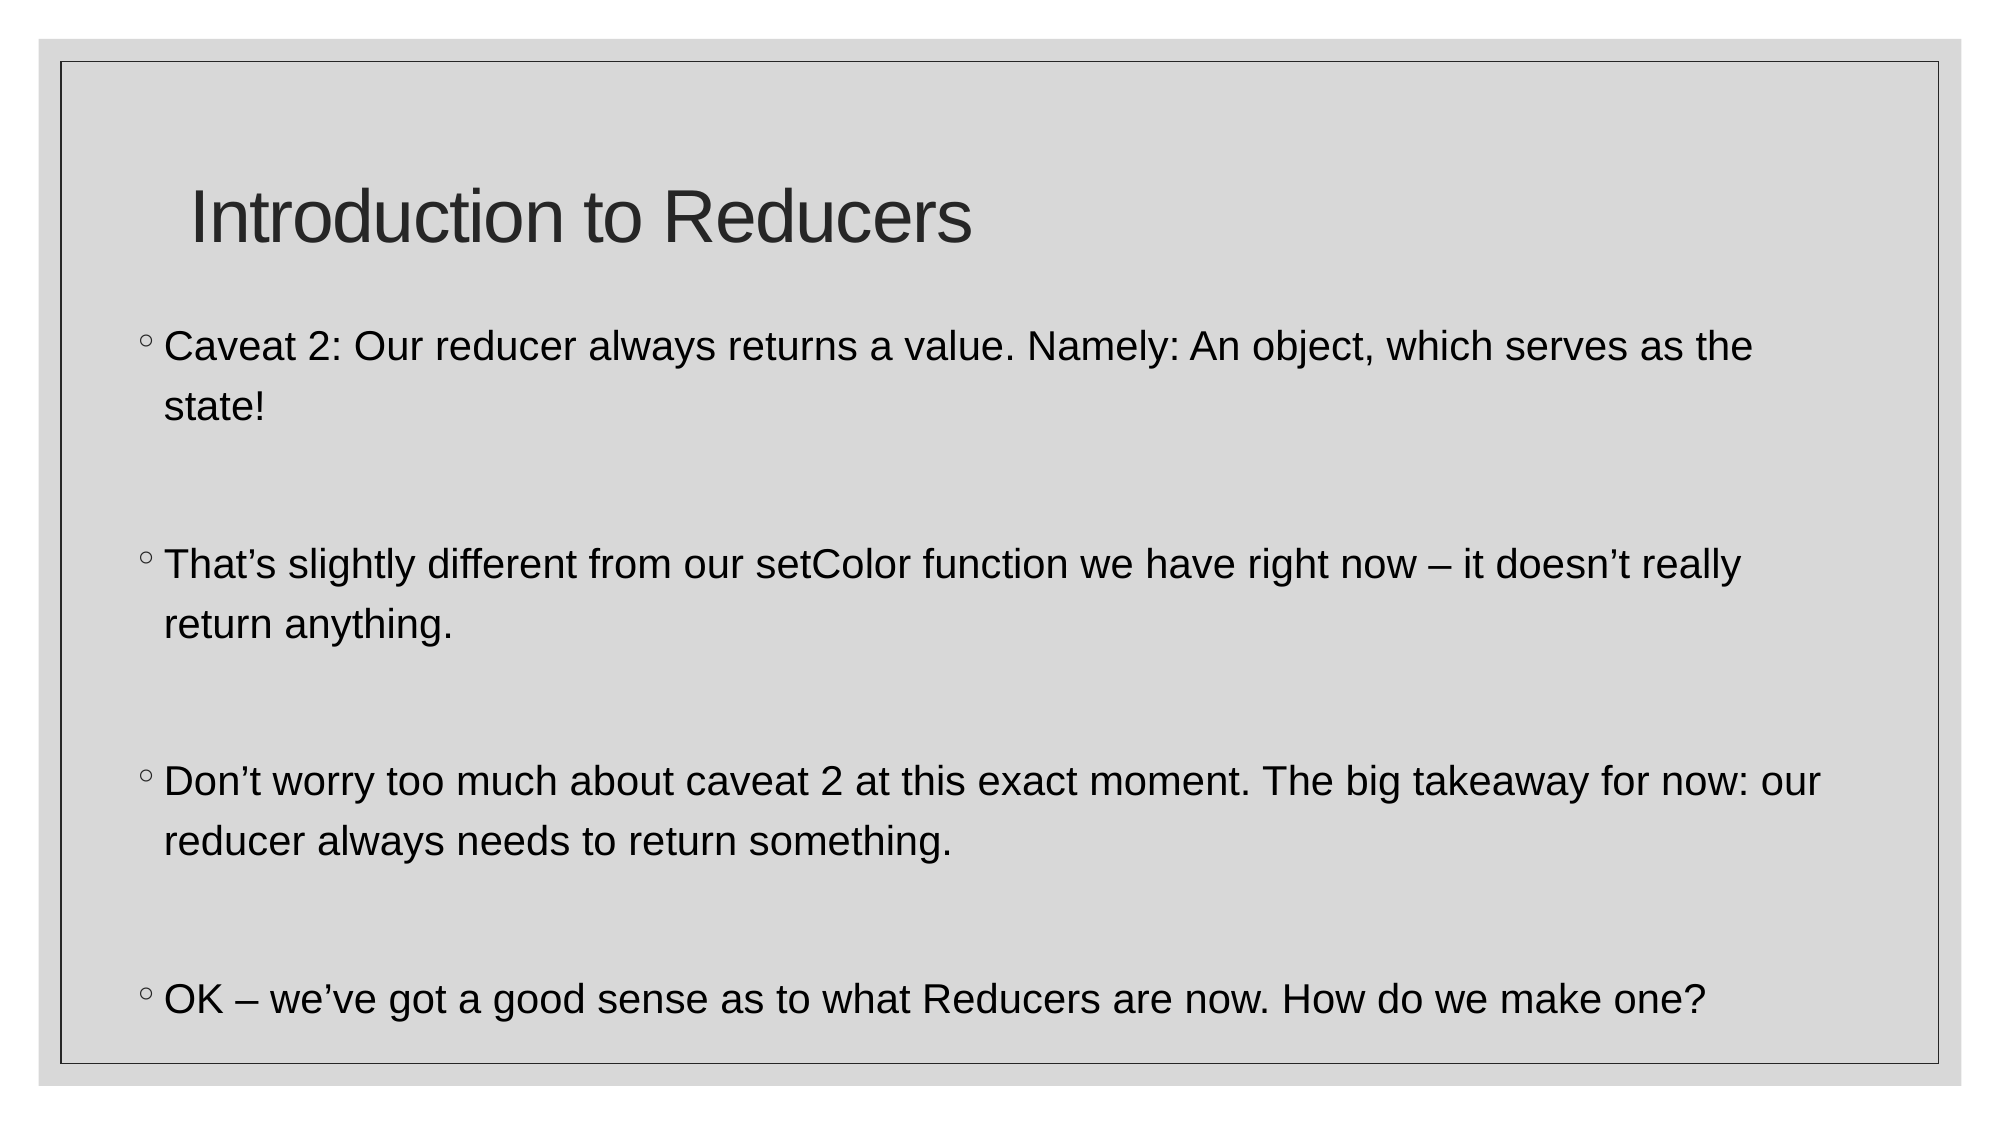

# Introduction to Reducers
Caveat 2: Our reducer always returns a value. Namely: An object, which serves as the state!

That’s slightly different from our setColor function we have right now – it doesn’t really return anything.

Don’t worry too much about caveat 2 at this exact moment. The big takeaway for now: our reducer always needs to return something.

OK – we’ve got a good sense as to what Reducers are now. How do we make one?